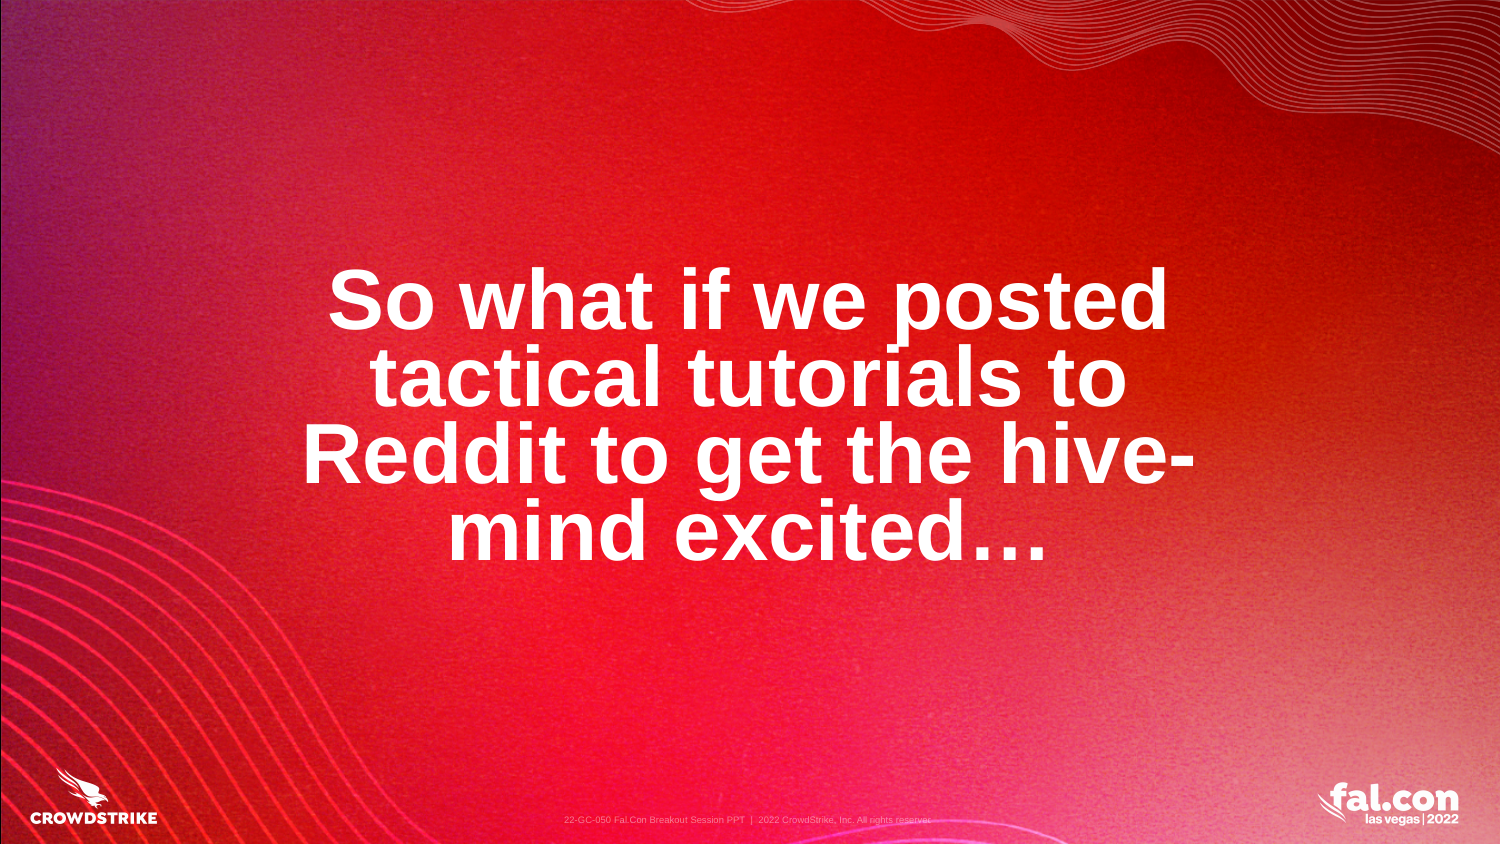

# So what if we posted tactical tutorials to Reddit to get the hive-mind excited…
22-GC-050 Fal.Con Breakout Session PPT  |  2022 CrowdStrike, Inc. All rights reserved.